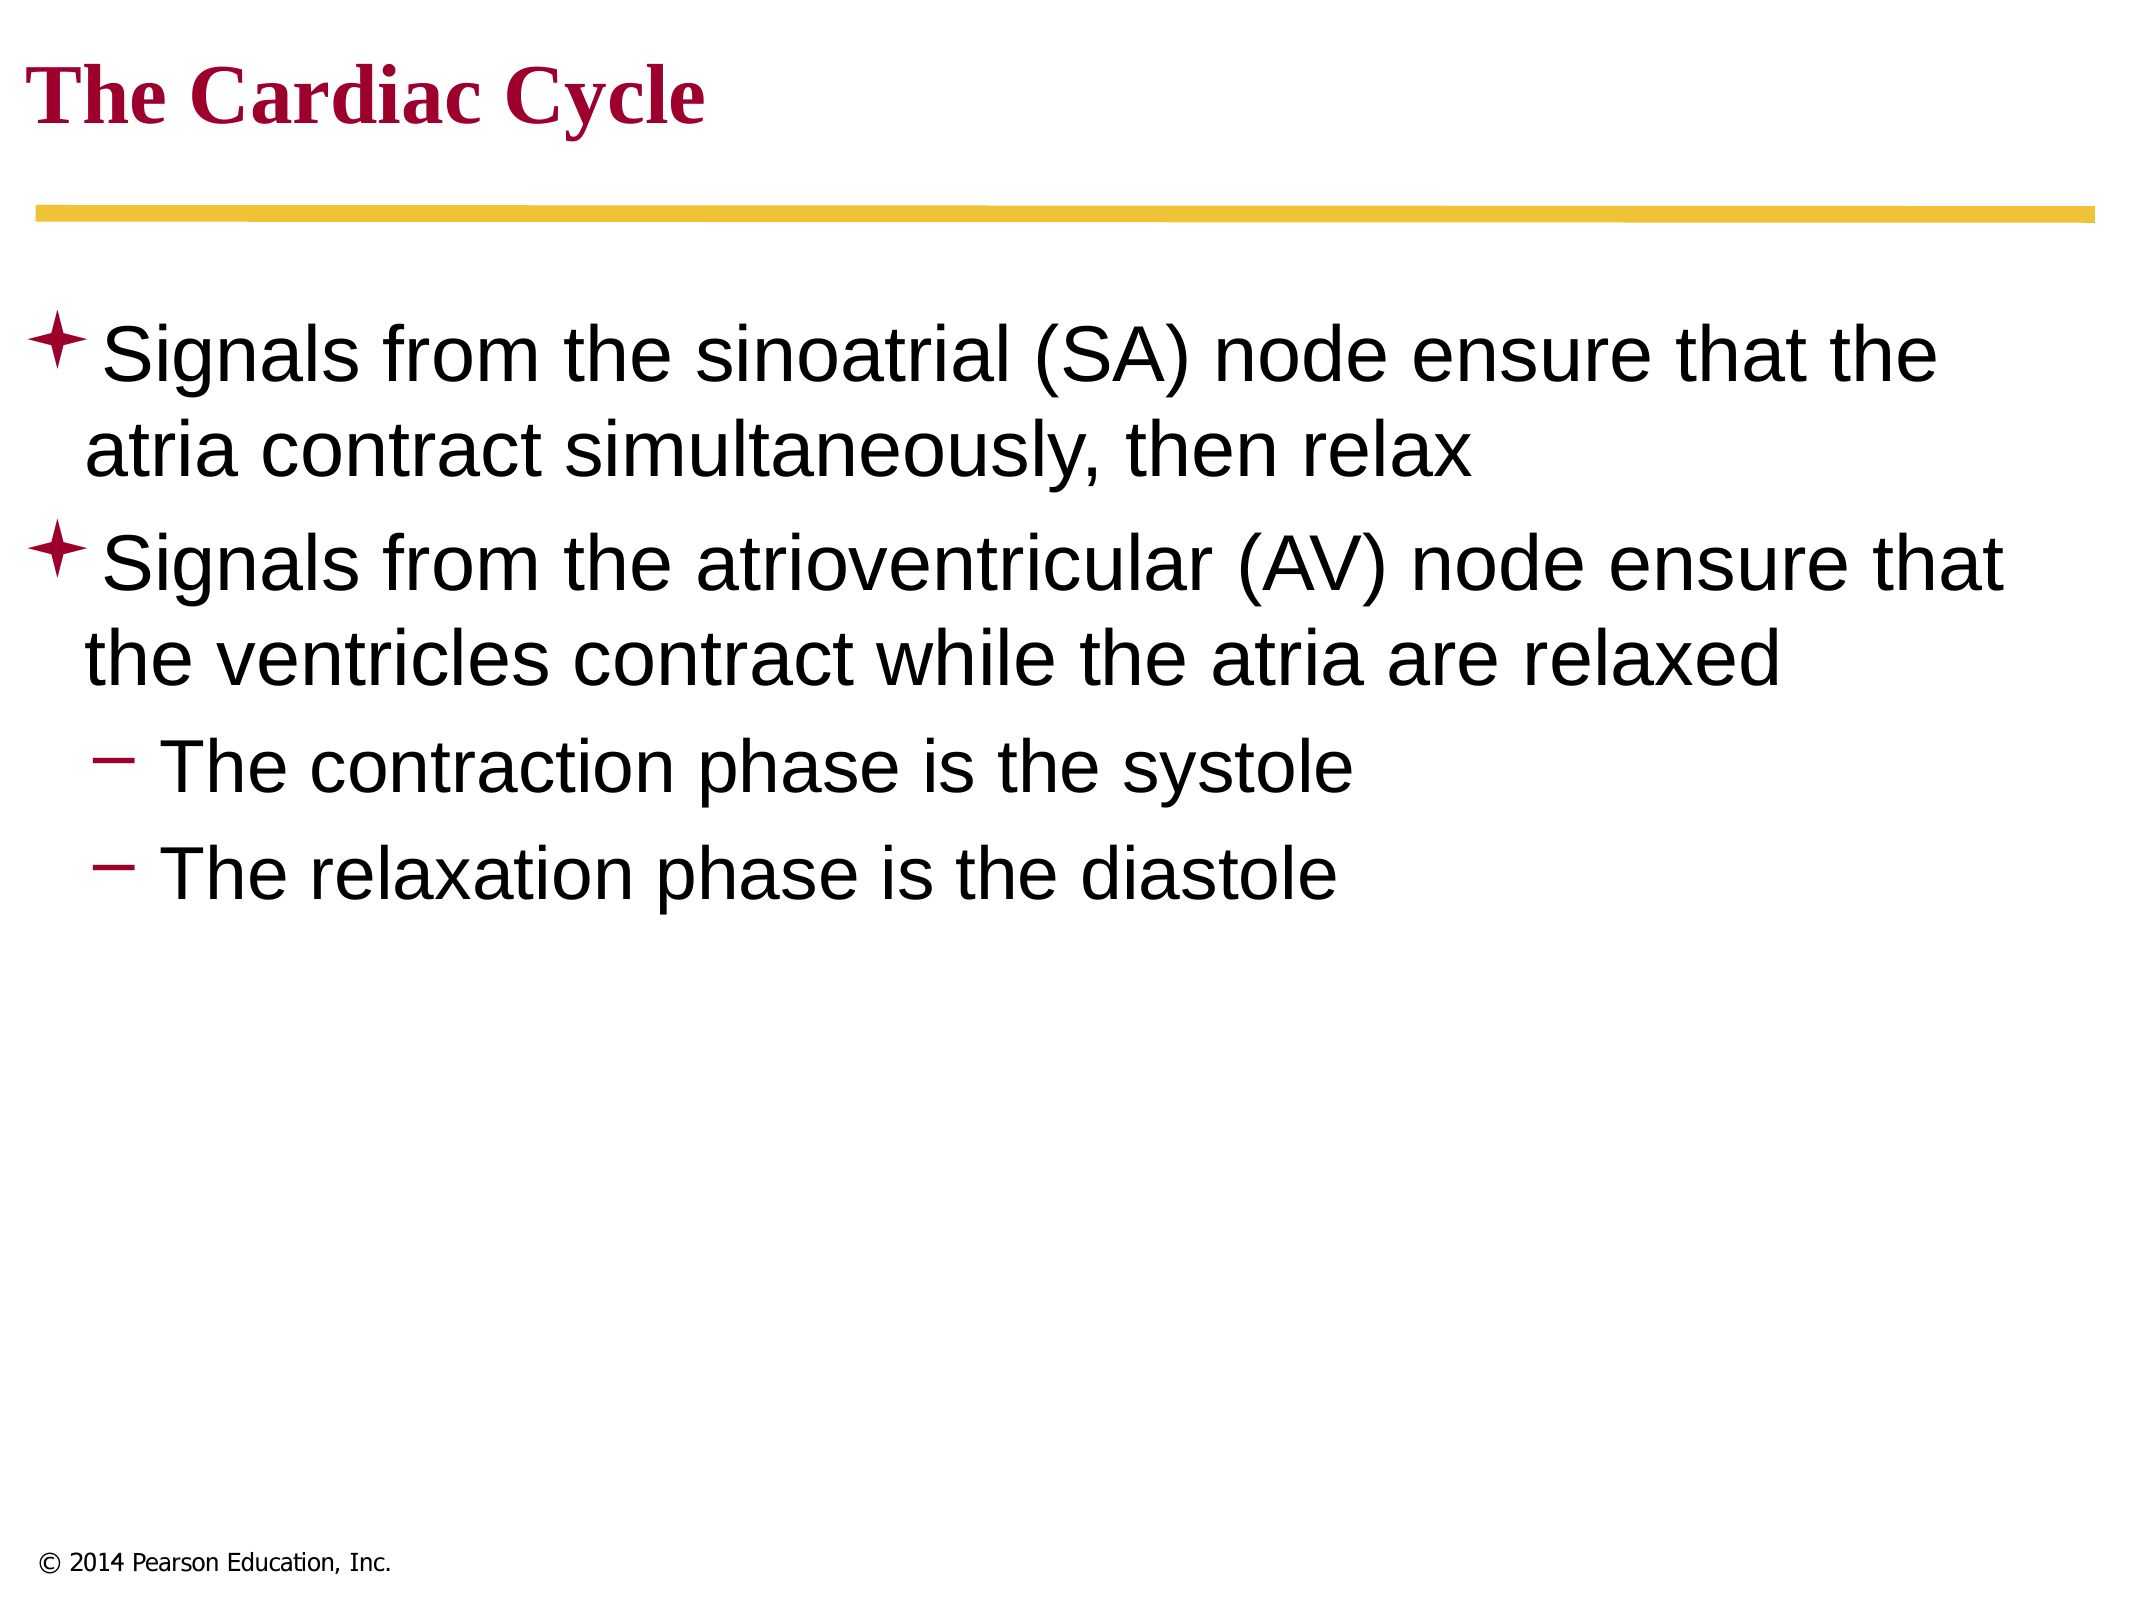

The Cardiac Cycle

Signals from the sinoatrial (SA) node ensure that the atria contract simultaneously, then relax
Signals from the atrioventricular (AV) node ensure that the ventricles contract while the atria are relaxed
The contraction phase is the systole
The relaxation phase is the diastole